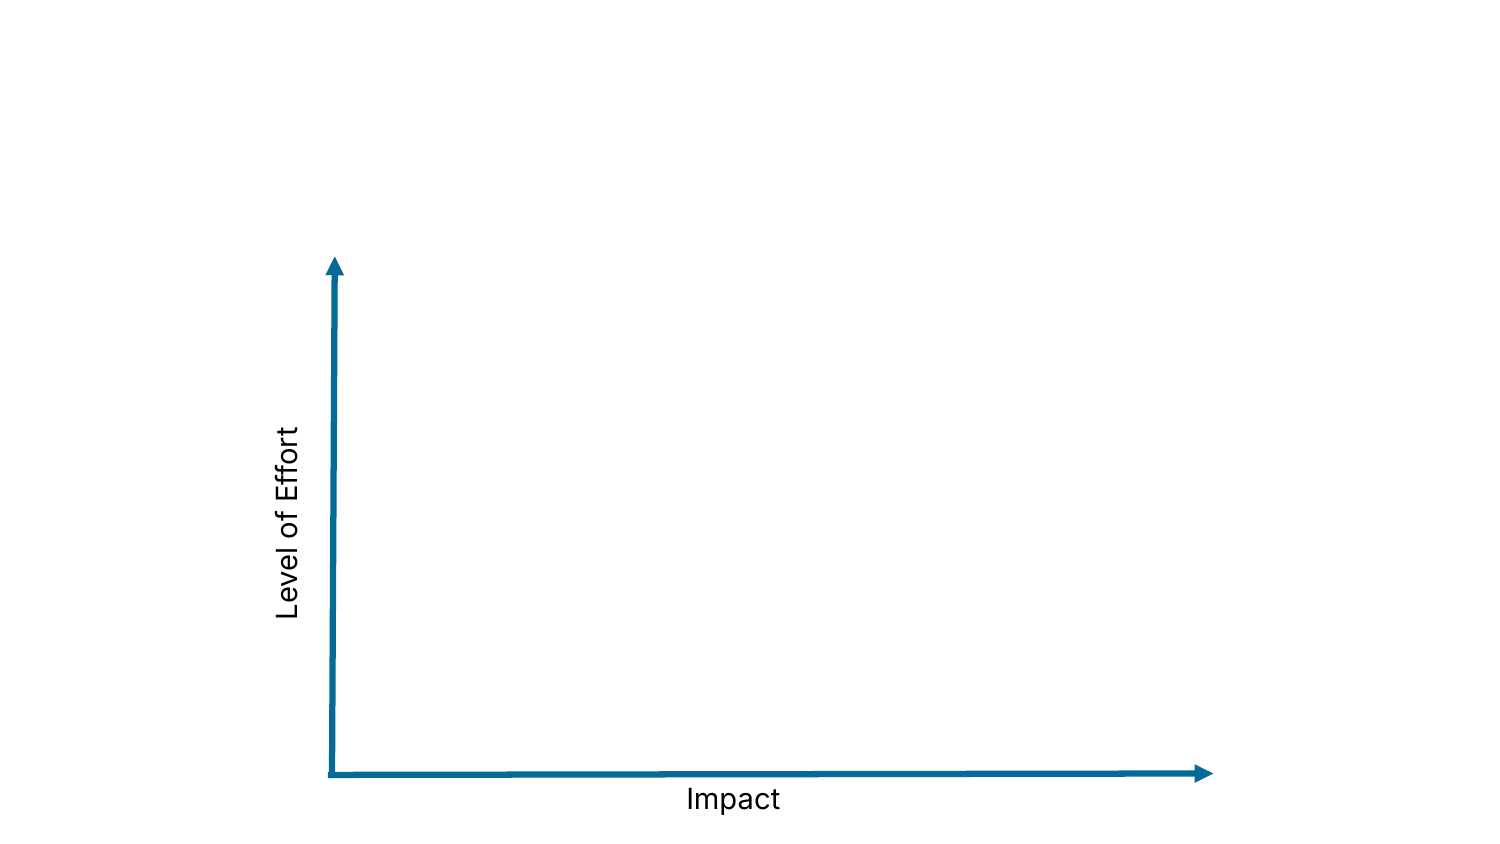

Exercise: Use this Matrix To Prioritize the Features of your Project
Level of Effort vs. Impact on Outcome
|  |  |
| --- | --- |
|  |  |
Level of Effort
Impact